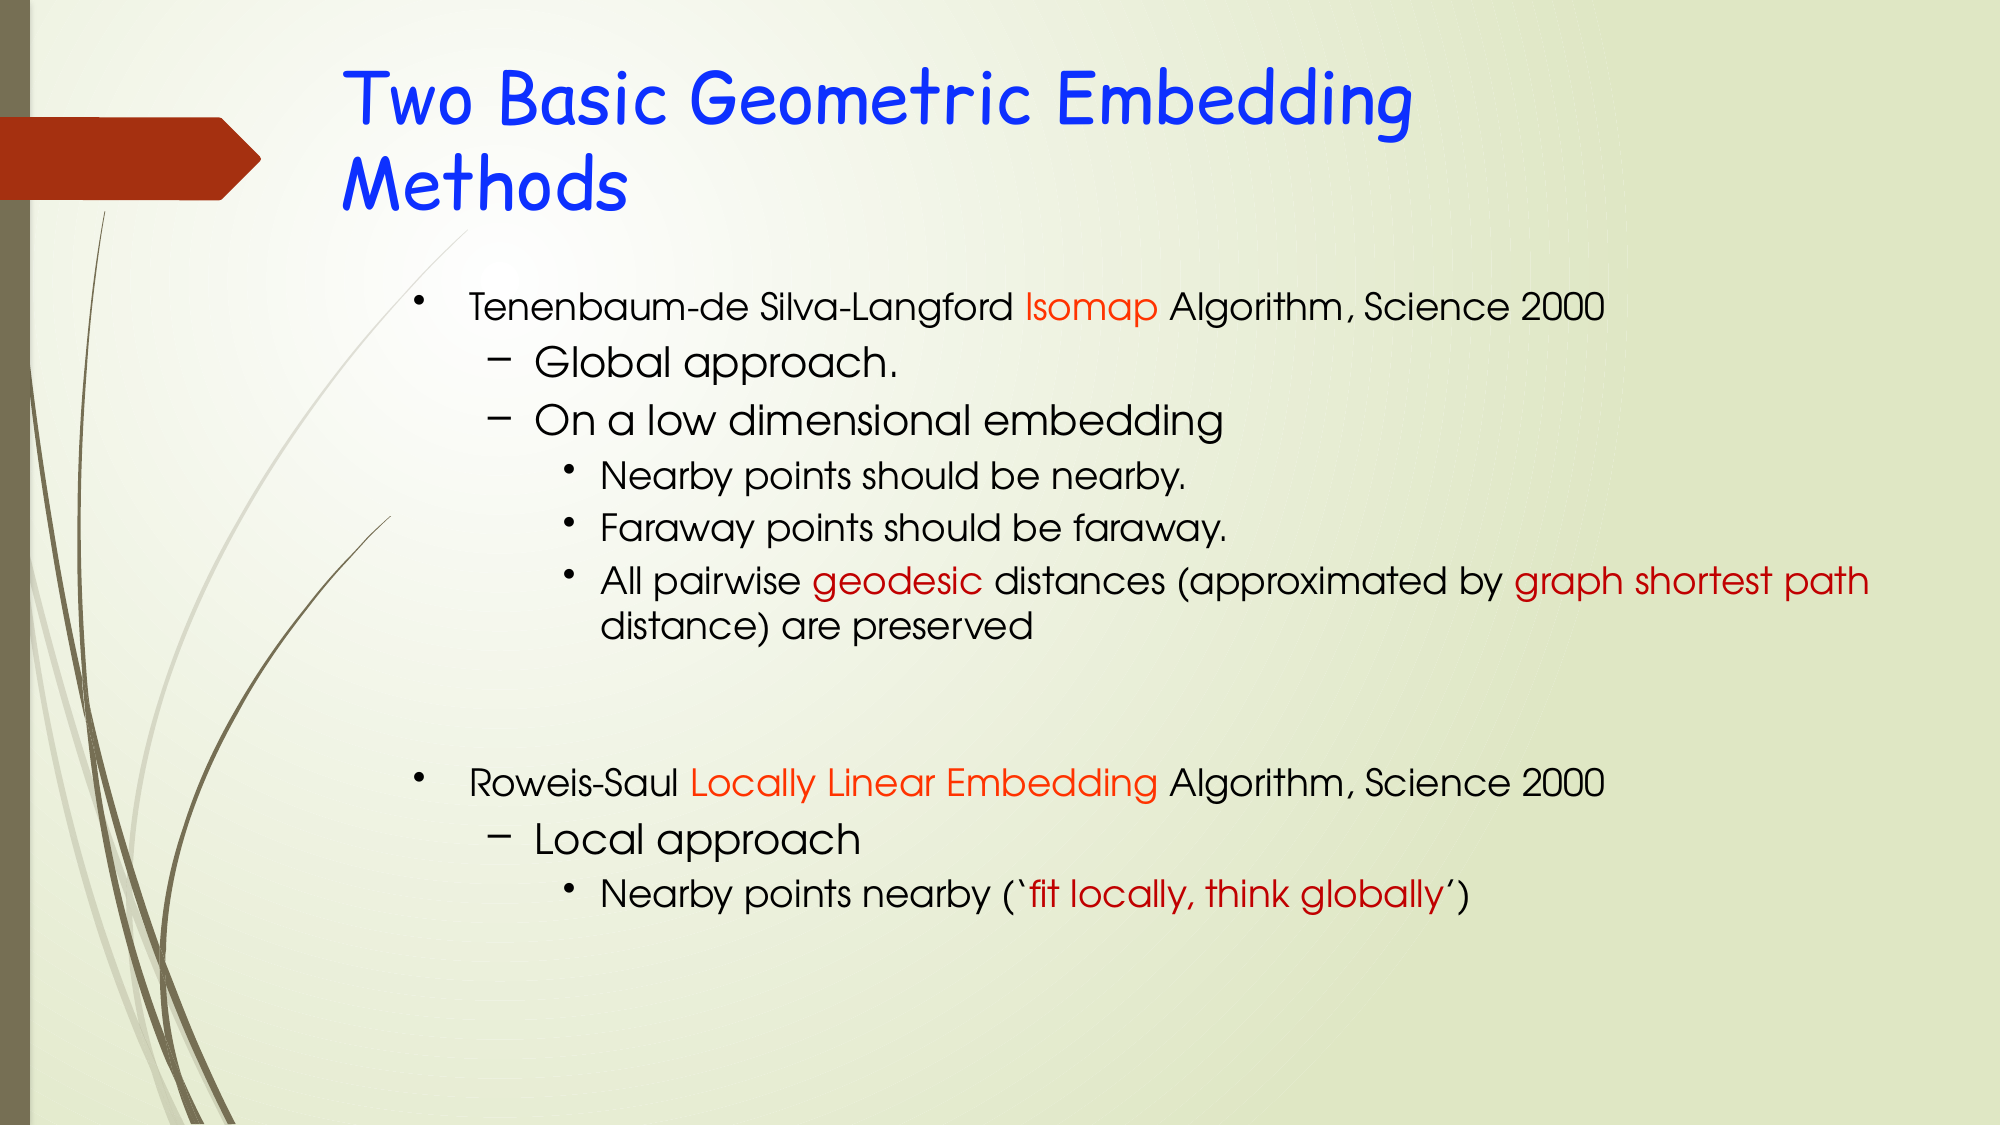

# Two Basic Geometric Embedding Methods
Tenenbaum-de Silva-Langford Isomap Algorithm, Science 2000
Global approach.
On a low dimensional embedding
Nearby points should be nearby.
Faraway points should be faraway.
All pairwise geodesic distances (approximated by graph shortest path distance) are preserved

Roweis-Saul Locally Linear Embedding Algorithm, Science 2000
Local approach
Nearby points nearby (‘fit locally, think globally’)